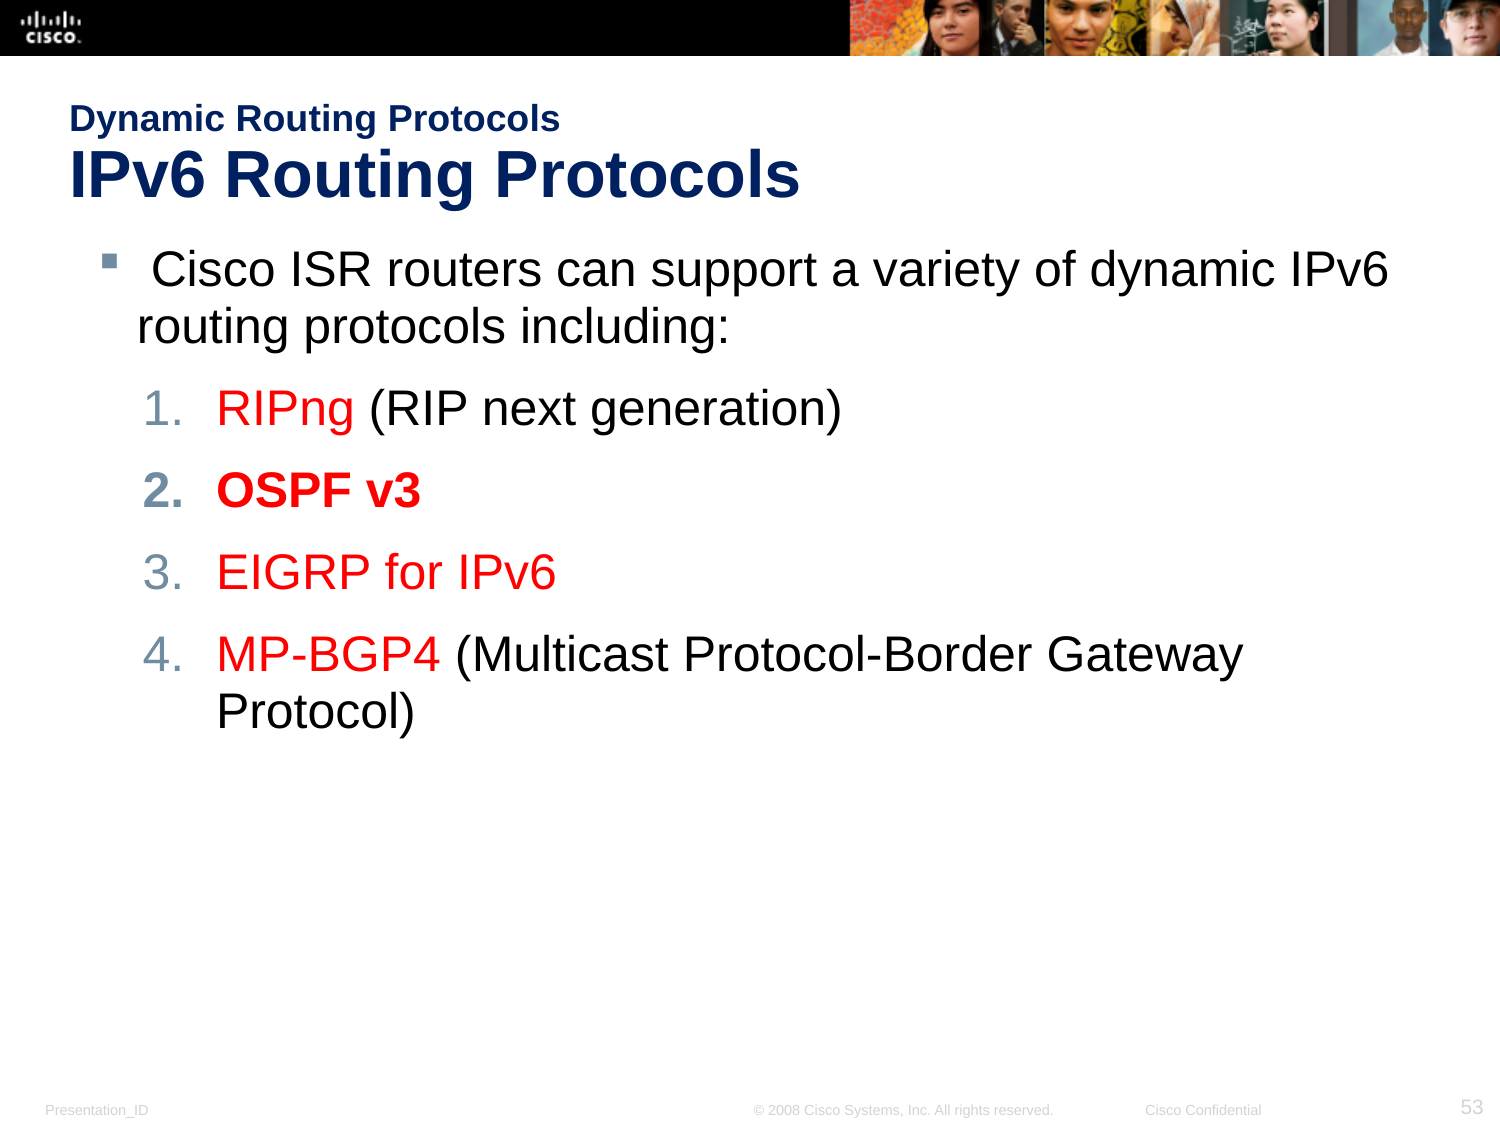

# Dynamic Routing Protocols IPv6 Routing Protocols

 Cisco ISR routers can support a variety of dynamic IPv6 routing protocols including:
RIPng (RIP next generation)
OSPF v3
EIGRP for IPv6
MP-BGP4 (Multicast Protocol-Border Gateway Protocol)